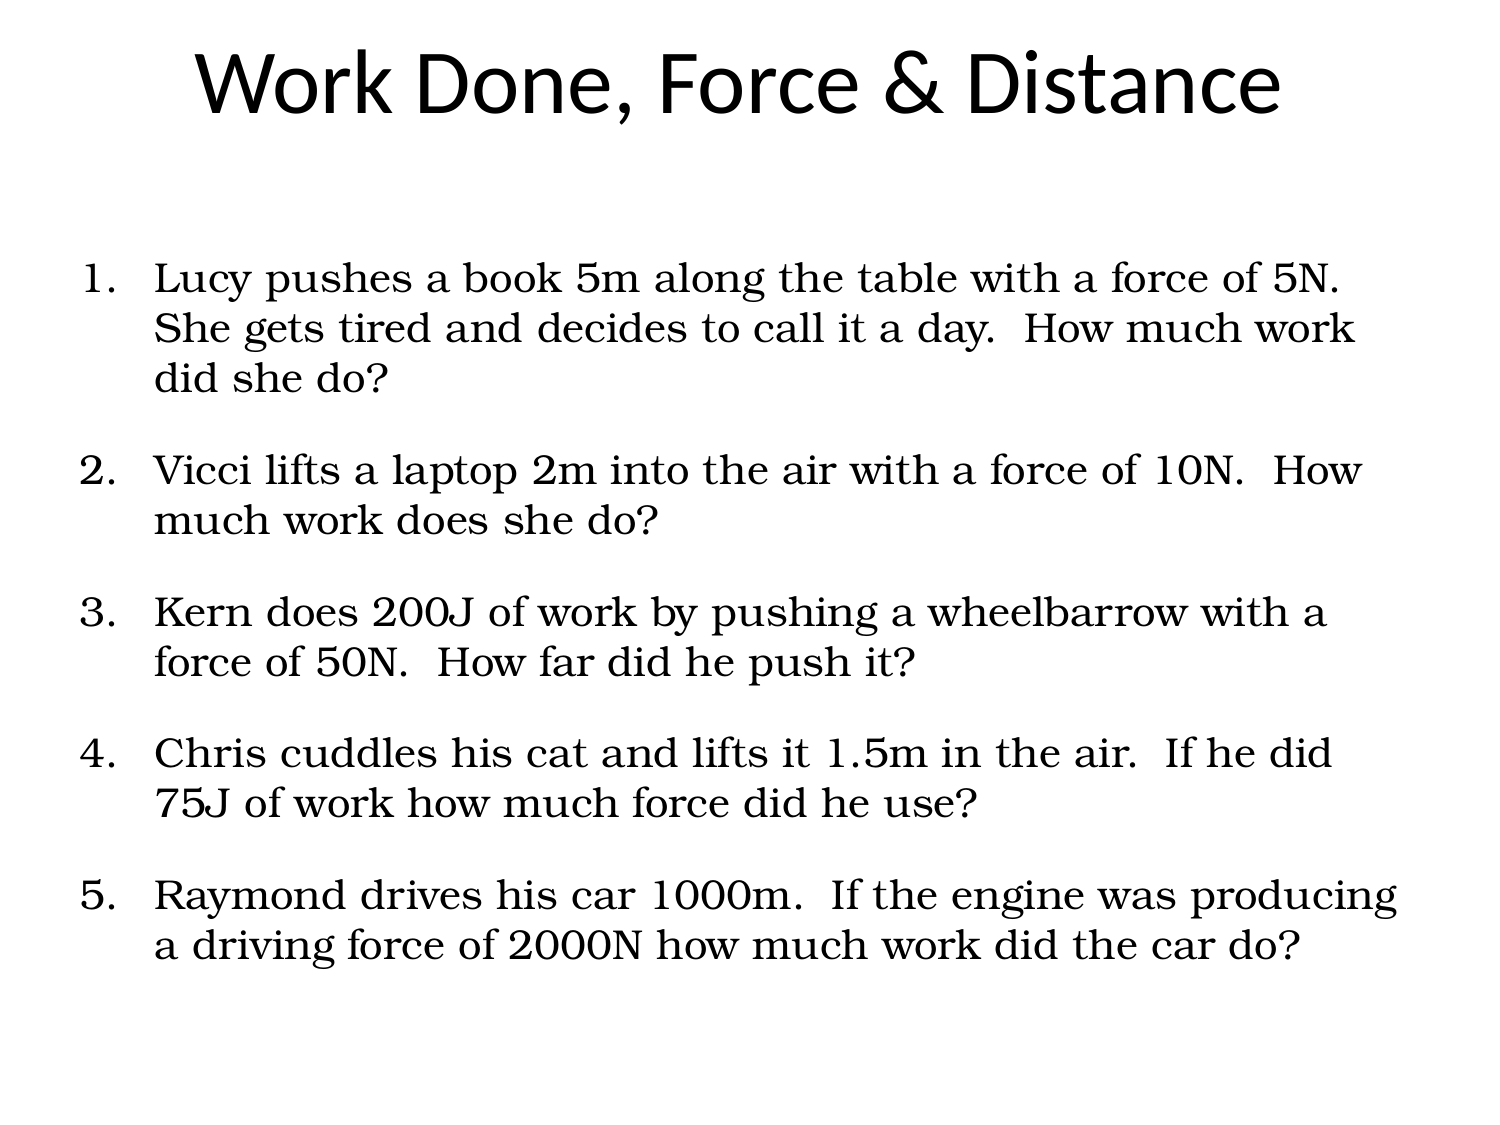

# Work Done, Force & Distance
Lucy pushes a book 5m along the table with a force of 5N.  She gets tired and decides to call it a day.  How much work did she do?
Vicci lifts a laptop 2m into the air with a force of 10N.  How much work does she do?
Kern does 200J of work by pushing a wheelbarrow with a force of 50N.  How far did he push it?
Chris cuddles his cat and lifts it 1.5m in the air.  If he did 75J of work how much force did he use?
Raymond drives his car 1000m.  If the engine was producing a driving force of 2000N how much work did the car do?